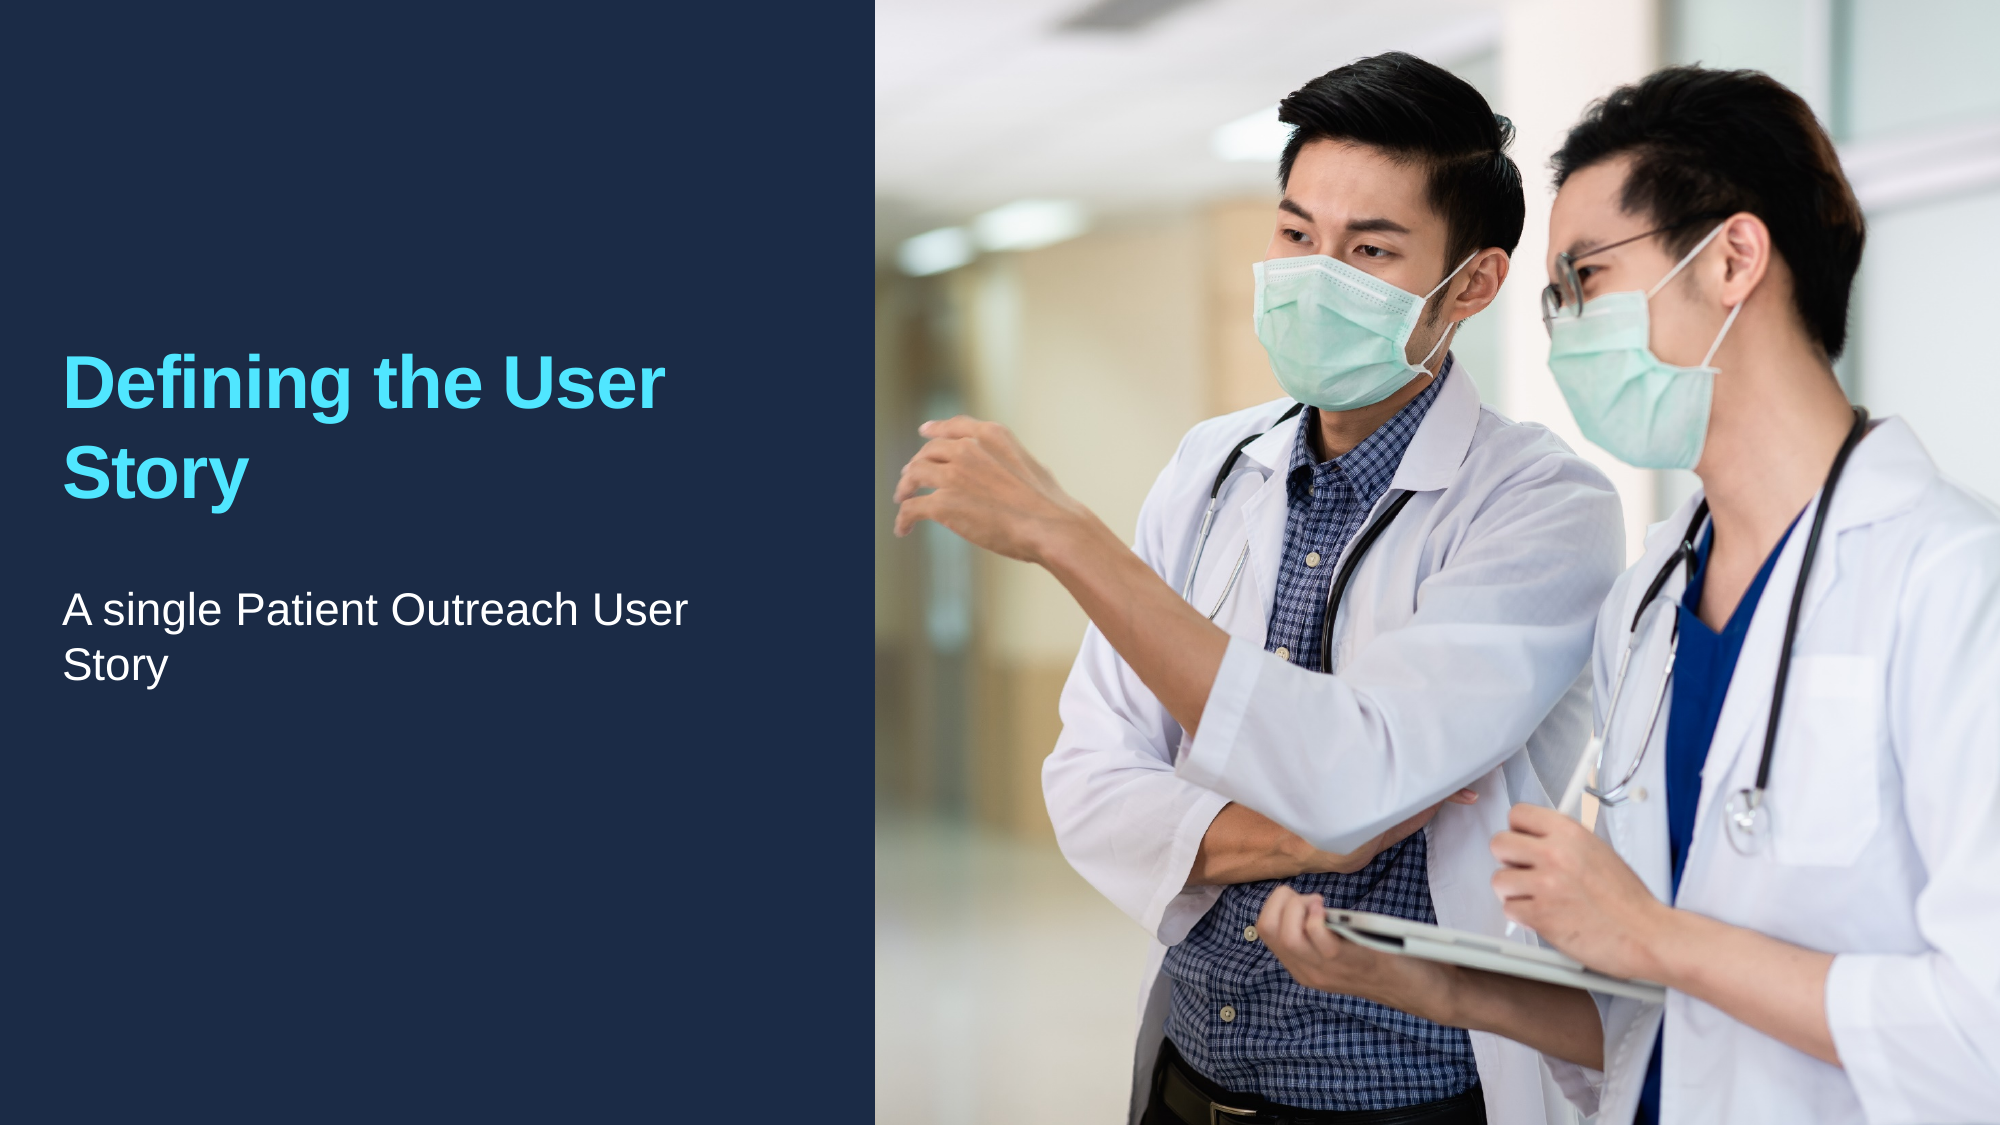

# Defining the User Story
A single Patient Outreach User Story